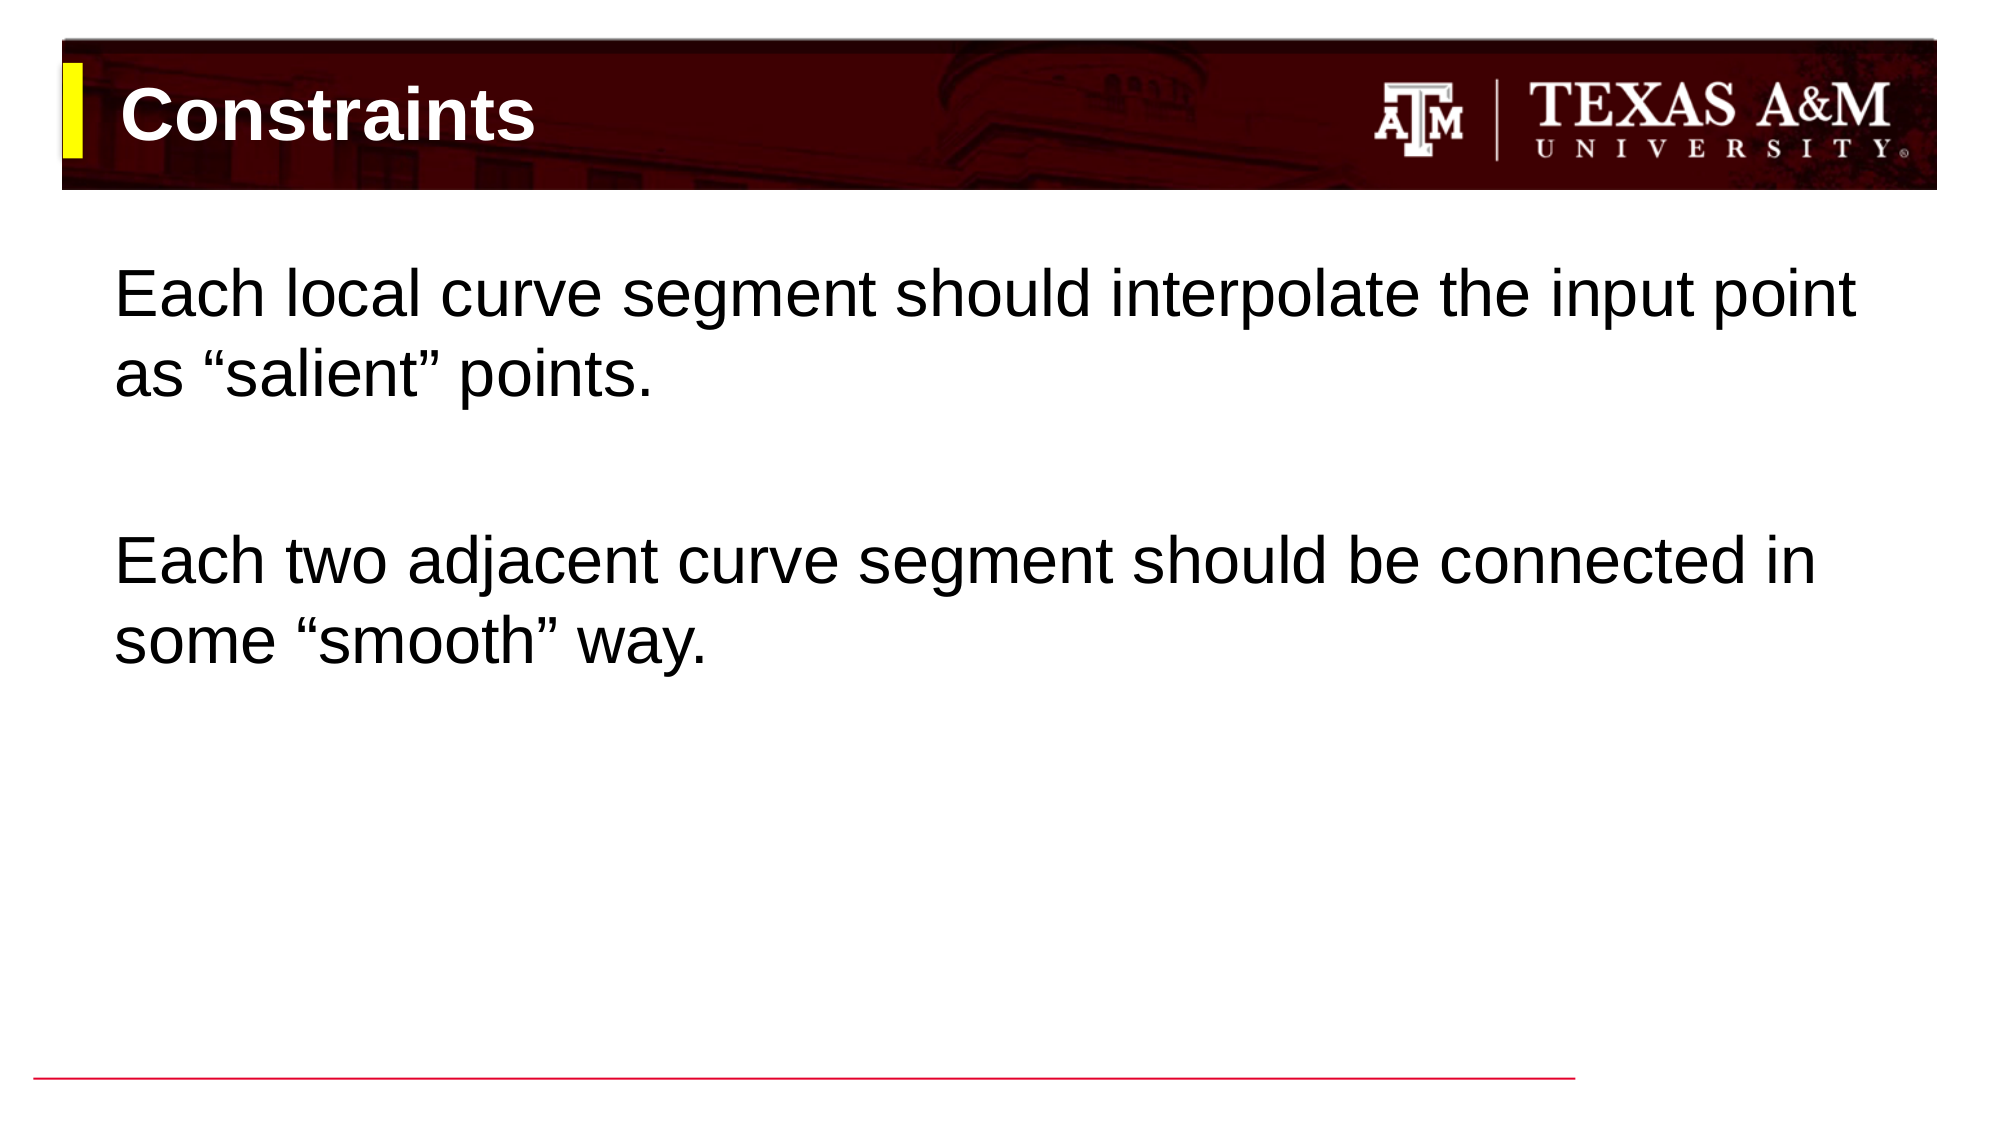

# Constraints
Each local curve segment should interpolate the input point as “salient” points.

Each two adjacent curve segment should be connected in some “smooth” way.